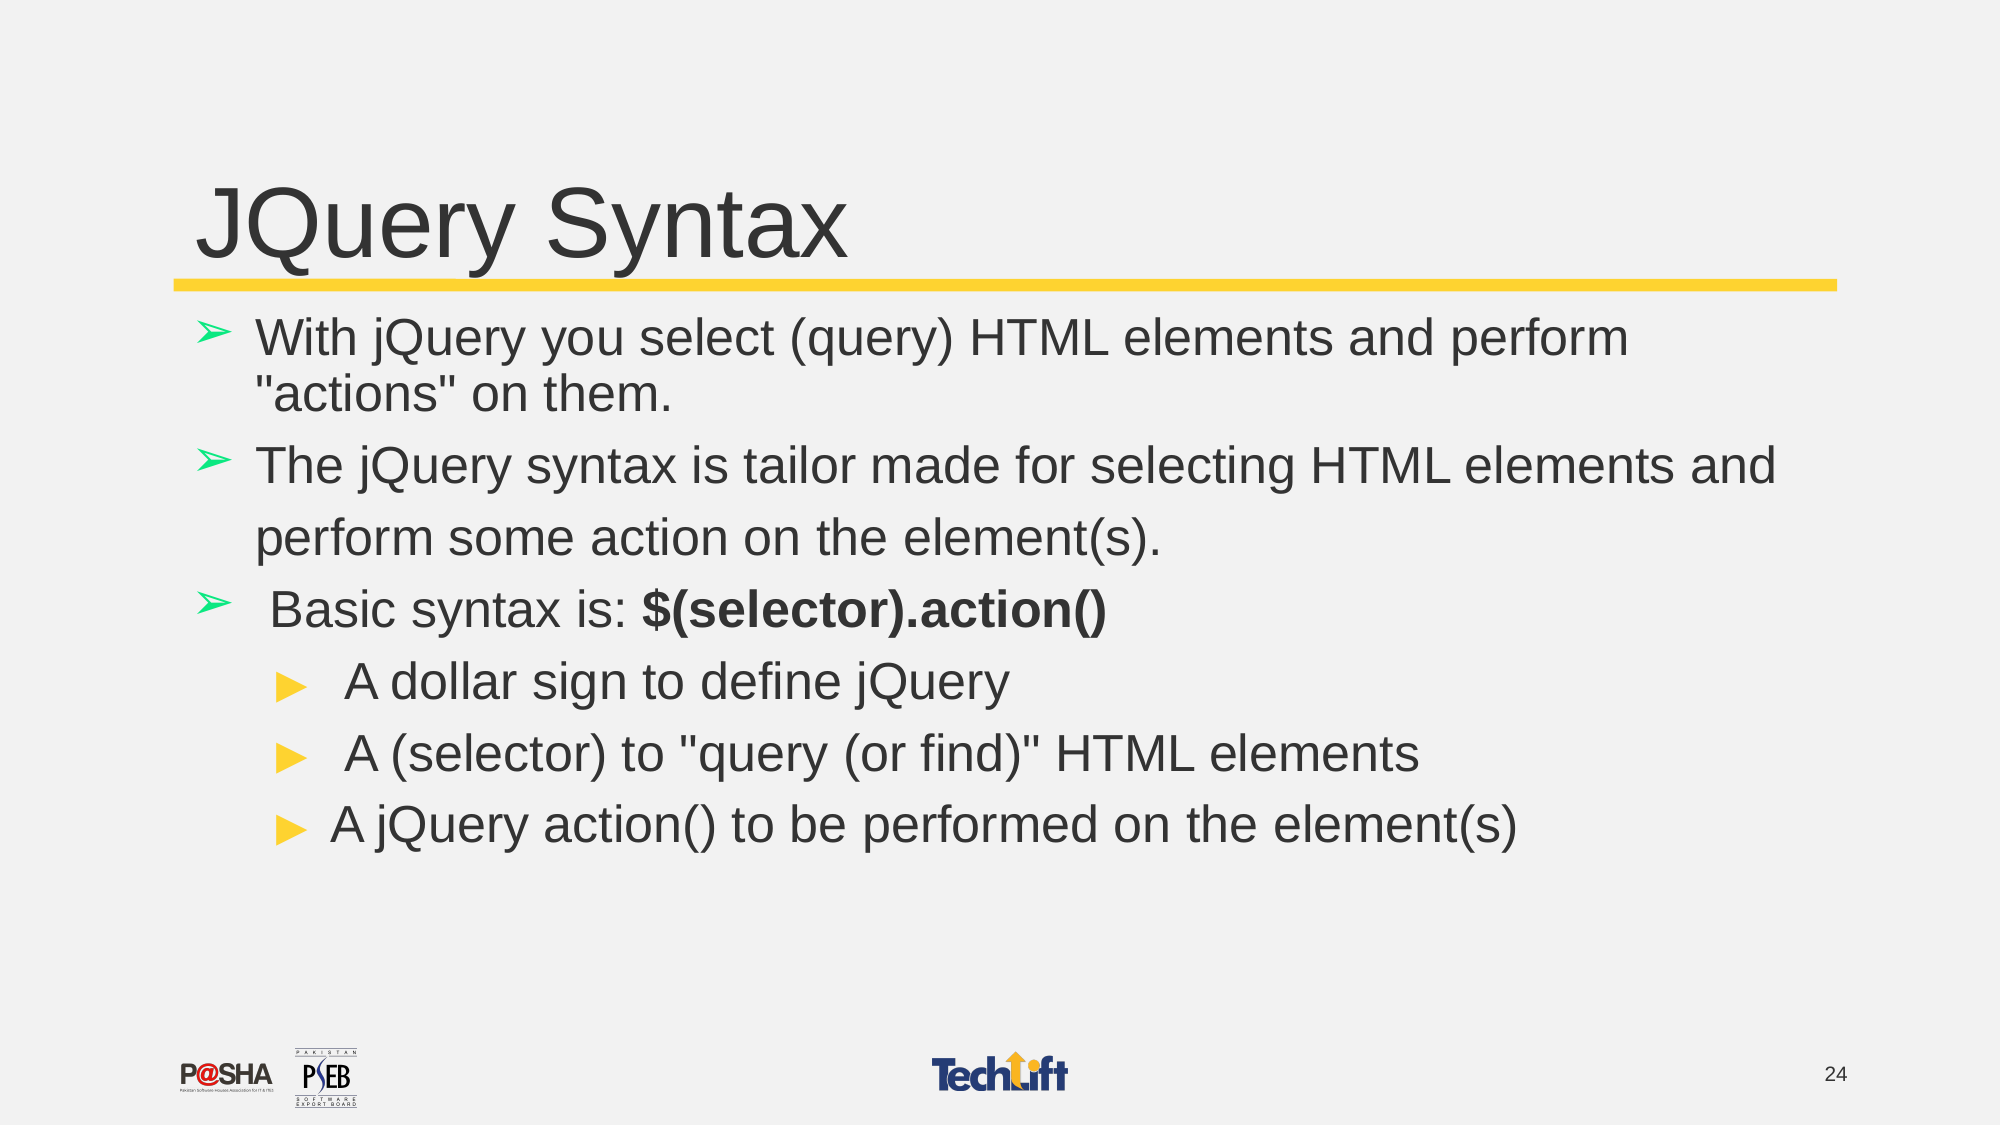

# JQuery Syntax
With jQuery you select (query) HTML elements and perform "actions" on them.
The jQuery syntax is tailor made for selecting HTML elements and perform some action on the element(s).
 Basic syntax is: $(selector).action()
 A dollar sign to define jQuery
 A (selector) to "query (or find)" HTML elements
A jQuery action() to be performed on the element(s)
24